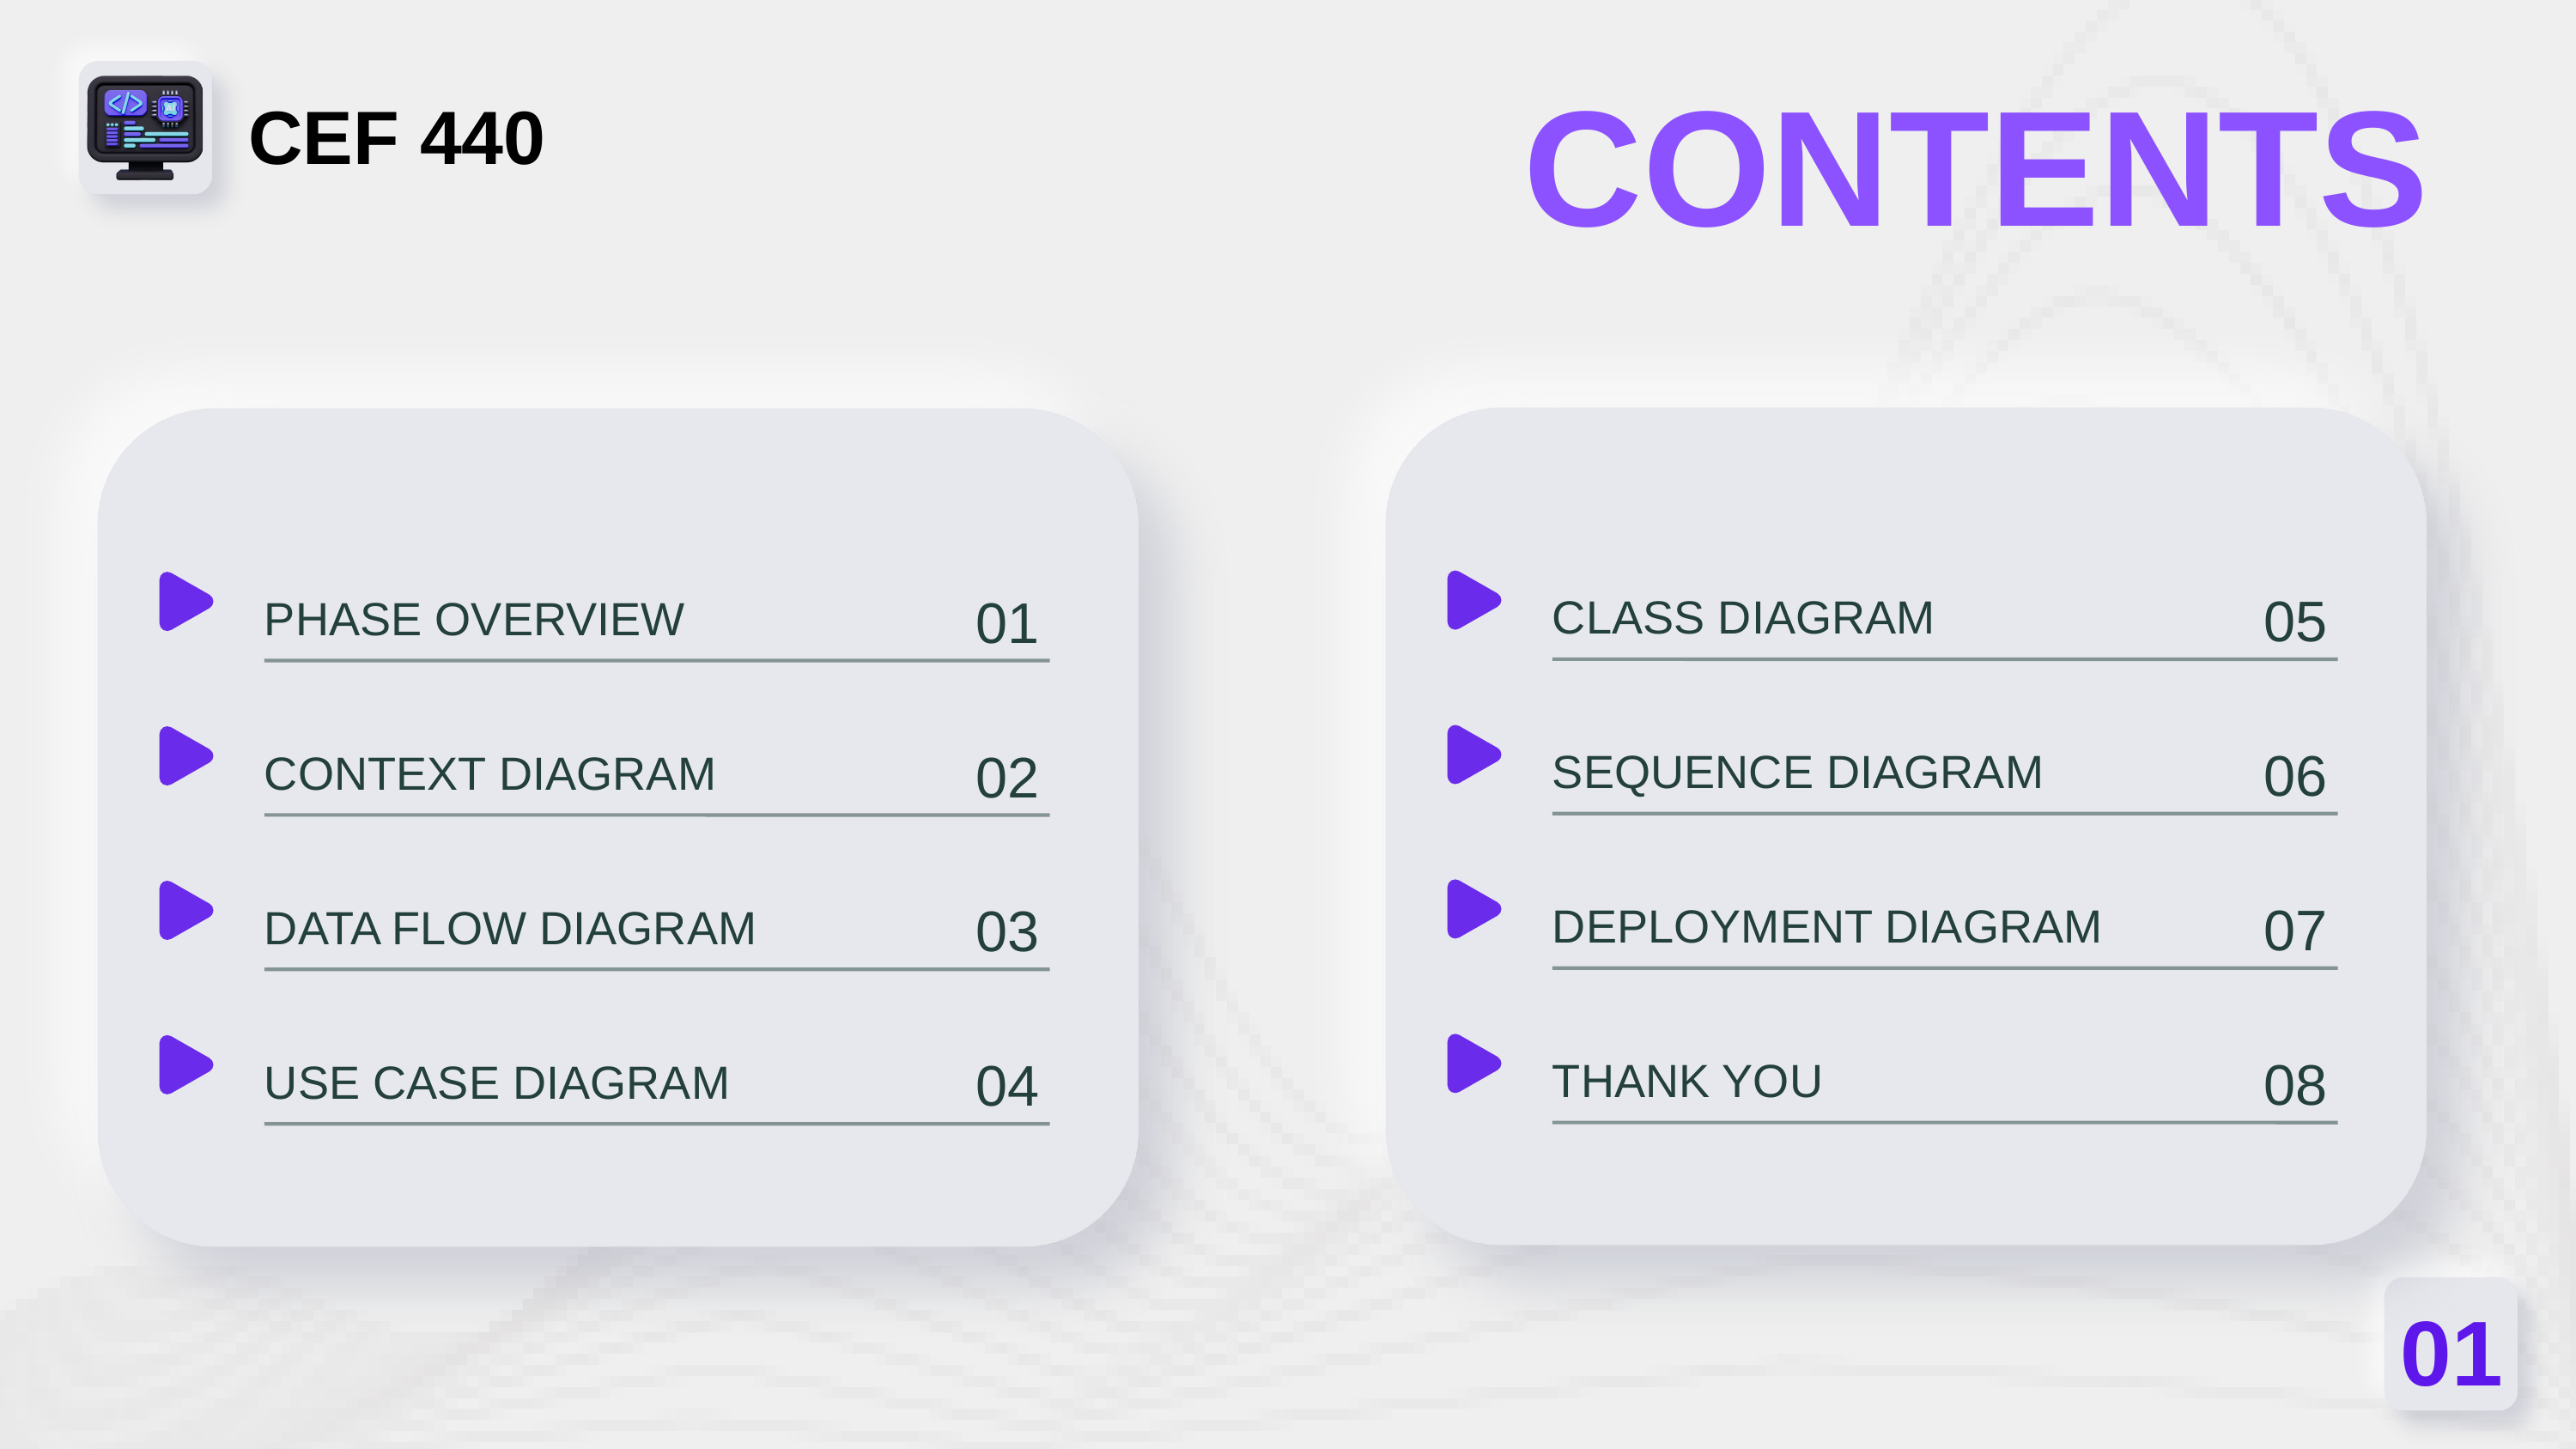

CEF 440

CONTENTS

05
CLASS DIAGRAM

01
PHASE OVERVIEW

06
SEQUENCE DIAGRAM

02
CONTEXT DIAGRAM

07
DEPLOYMENT DIAGRAM

03
DATA FLOW DIAGRAM

08
THANK YOU

04
USE CASE DIAGRAM

01